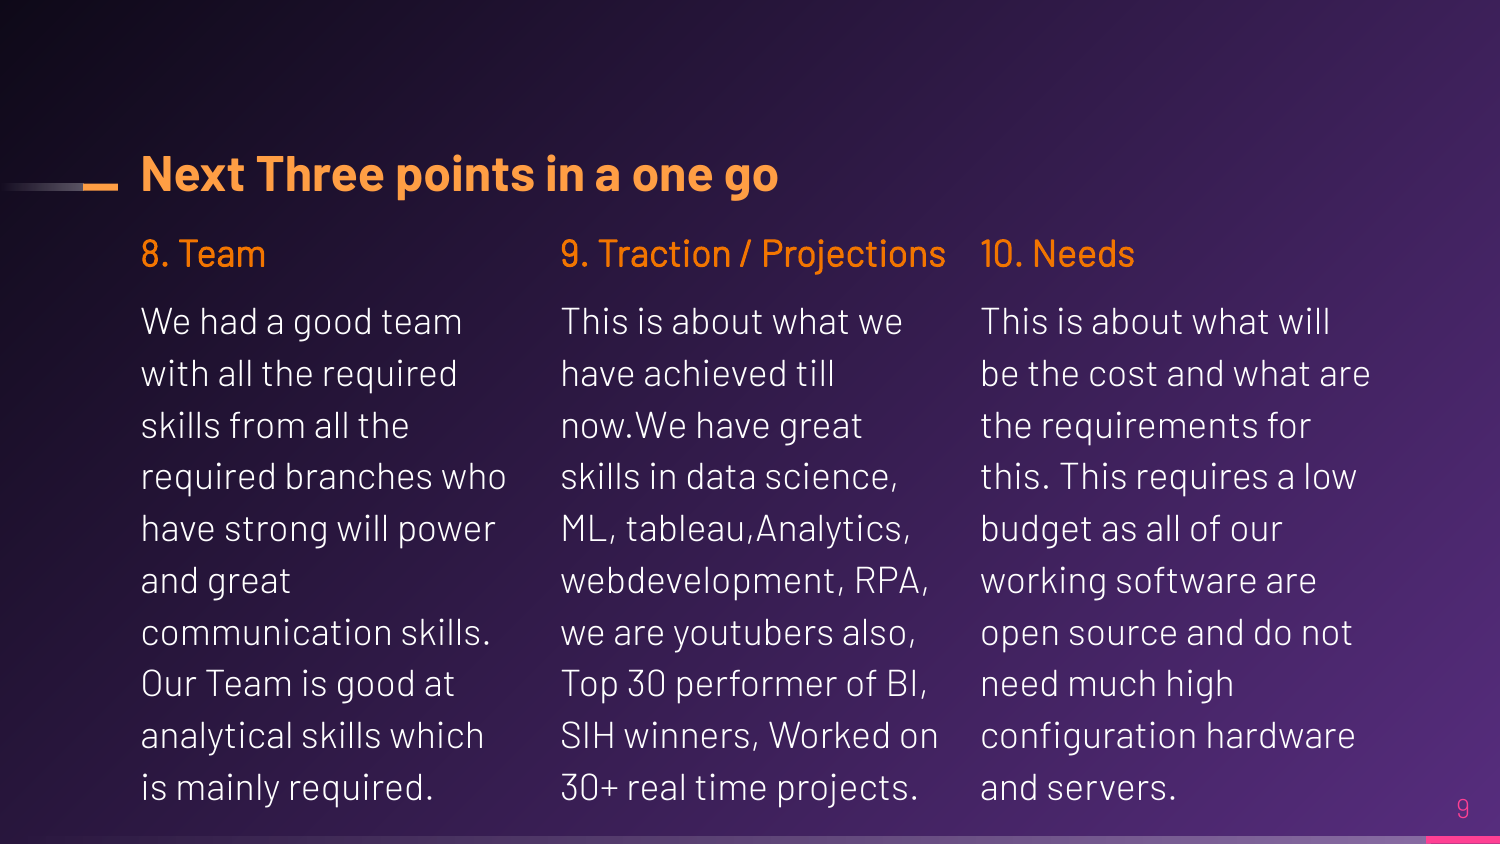

# Next Three points in a one go
8. Team
We had a good team with all the required skills from all the required branches who have strong will power and great communication skills. Our Team is good at analytical skills which is mainly required.
10. Needs
This is about what will be the cost and what are the requirements for this. This requires a low budget as all of our working software are open source and do not need much high configuration hardware and servers.

9. Traction / Projections
This is about what we have achieved till now.We have great skills in data science, ML, tableau,Analytics, webdevelopment, RPA, we are youtubers also, Top 30 performer of BI, SIH winners, Worked on 30+ real time projects.
9